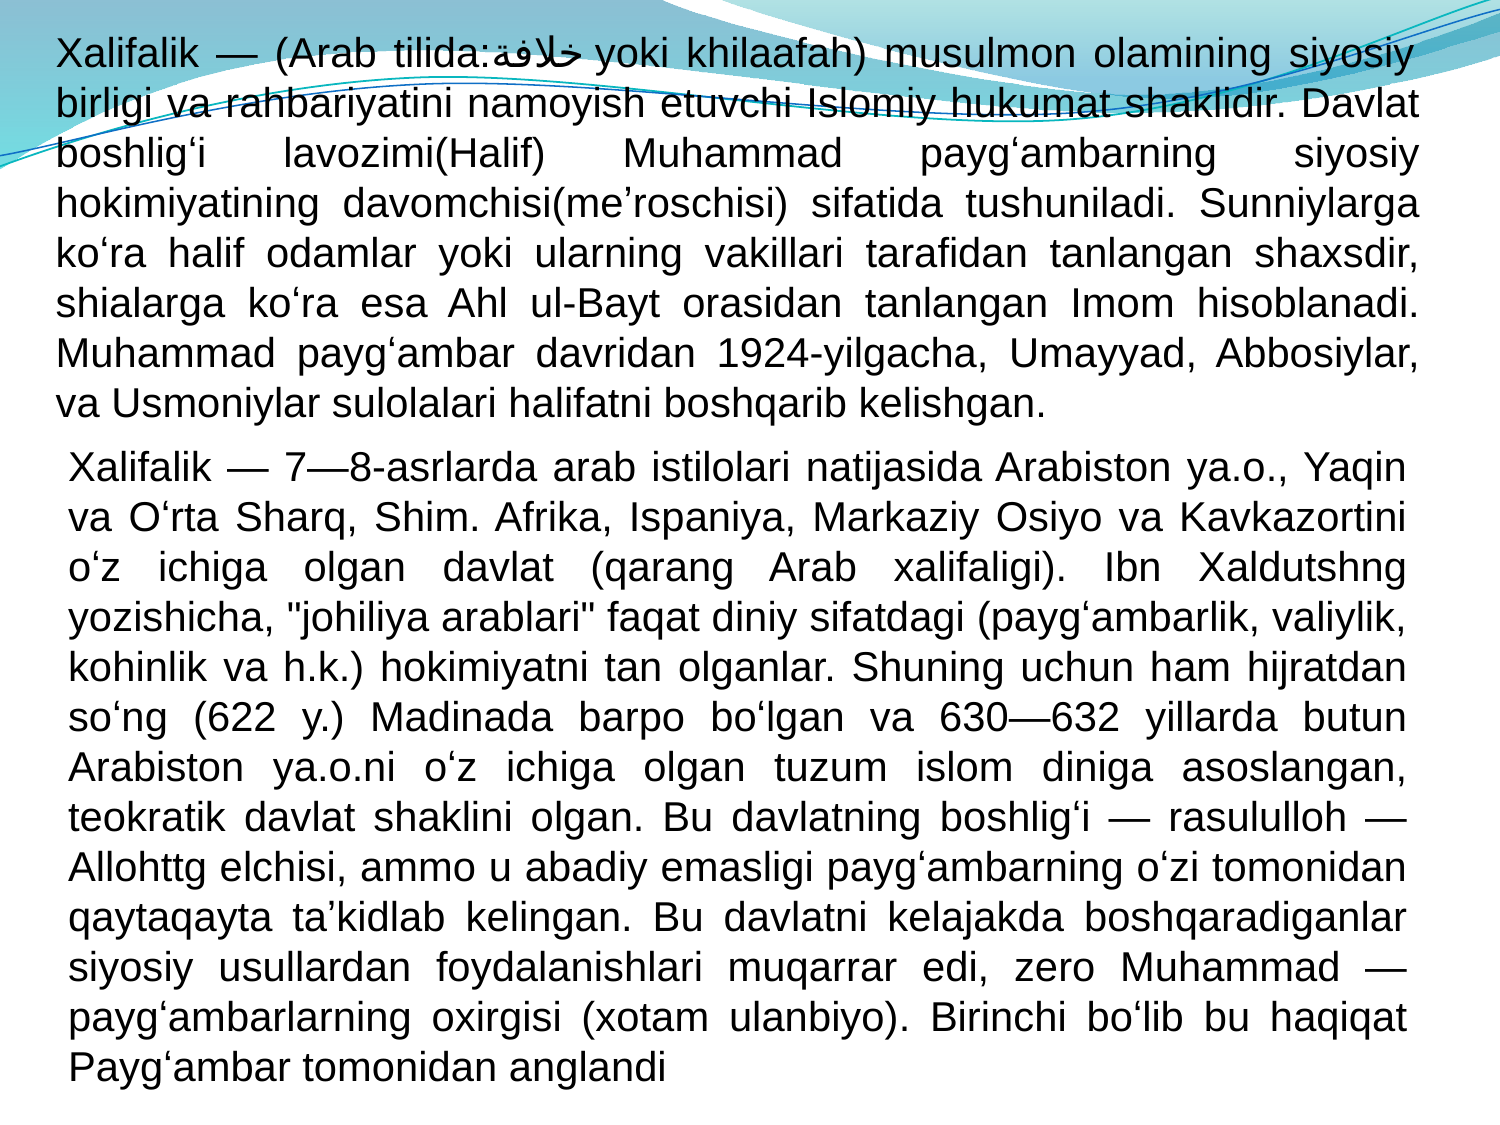

Xalifalik — (Arab tilida:خلافة yoki khilaafah) musulmon olamining siyosiy birligi va rahbariyatini namoyish etuvchi Islomiy hukumat shaklidir. Davlat boshligʻi lavozimi(Halif) Muhammad paygʻambarning siyosiy hokimiyatining davomchisi(meʼroschisi) sifatida tushuniladi. Sunniylarga koʻra halif odamlar yoki ularning vakillari tarafidan tanlangan shaxsdir, shialarga koʻra esa Ahl ul-Bayt orasidan tanlangan Imom hisoblanadi. Muhammad paygʻambar davridan 1924-yilgacha, Umayyad, Abbosiylar, va Usmoniylar sulolalari halifatni boshqarib kelishgan.
Xalifalik — 7—8-asrlarda arab istilolari natijasida Arabiston ya.o., Yaqin va Oʻrta Sharq, Shim. Afrika, Ispaniya, Markaziy Osiyo va Kavkazortini oʻz ichiga olgan davlat (qarang Arab xalifaligi). Ibn Xaldutshng yozishicha, "johiliya arablari" faqat diniy sifatdagi (paygʻambarlik, valiylik, kohinlik va h.k.) hokimiyatni tan olganlar. Shuning uchun ham hijratdan soʻng (622 y.) Madinada barpo boʻlgan va 630—632 yillarda butun Arabiston ya.o.ni oʻz ichiga olgan tuzum islom diniga asoslangan, teokratik davlat shaklini olgan. Bu davlatning boshligʻi — rasululloh — Allohttg elchisi, ammo u abadiy emasligi paygʻambarning oʻzi tomonidan qaytaqayta taʼkidlab kelingan. Bu davlatni kelajakda boshqaradiganlar siyosiy usullardan foydalanishlari muqarrar edi, zero Muhammad — paygʻambarlarning oxirgisi (xotam ulanbiyo). Birinchi boʻlib bu haqiqat Paygʻambar tomonidan anglandi